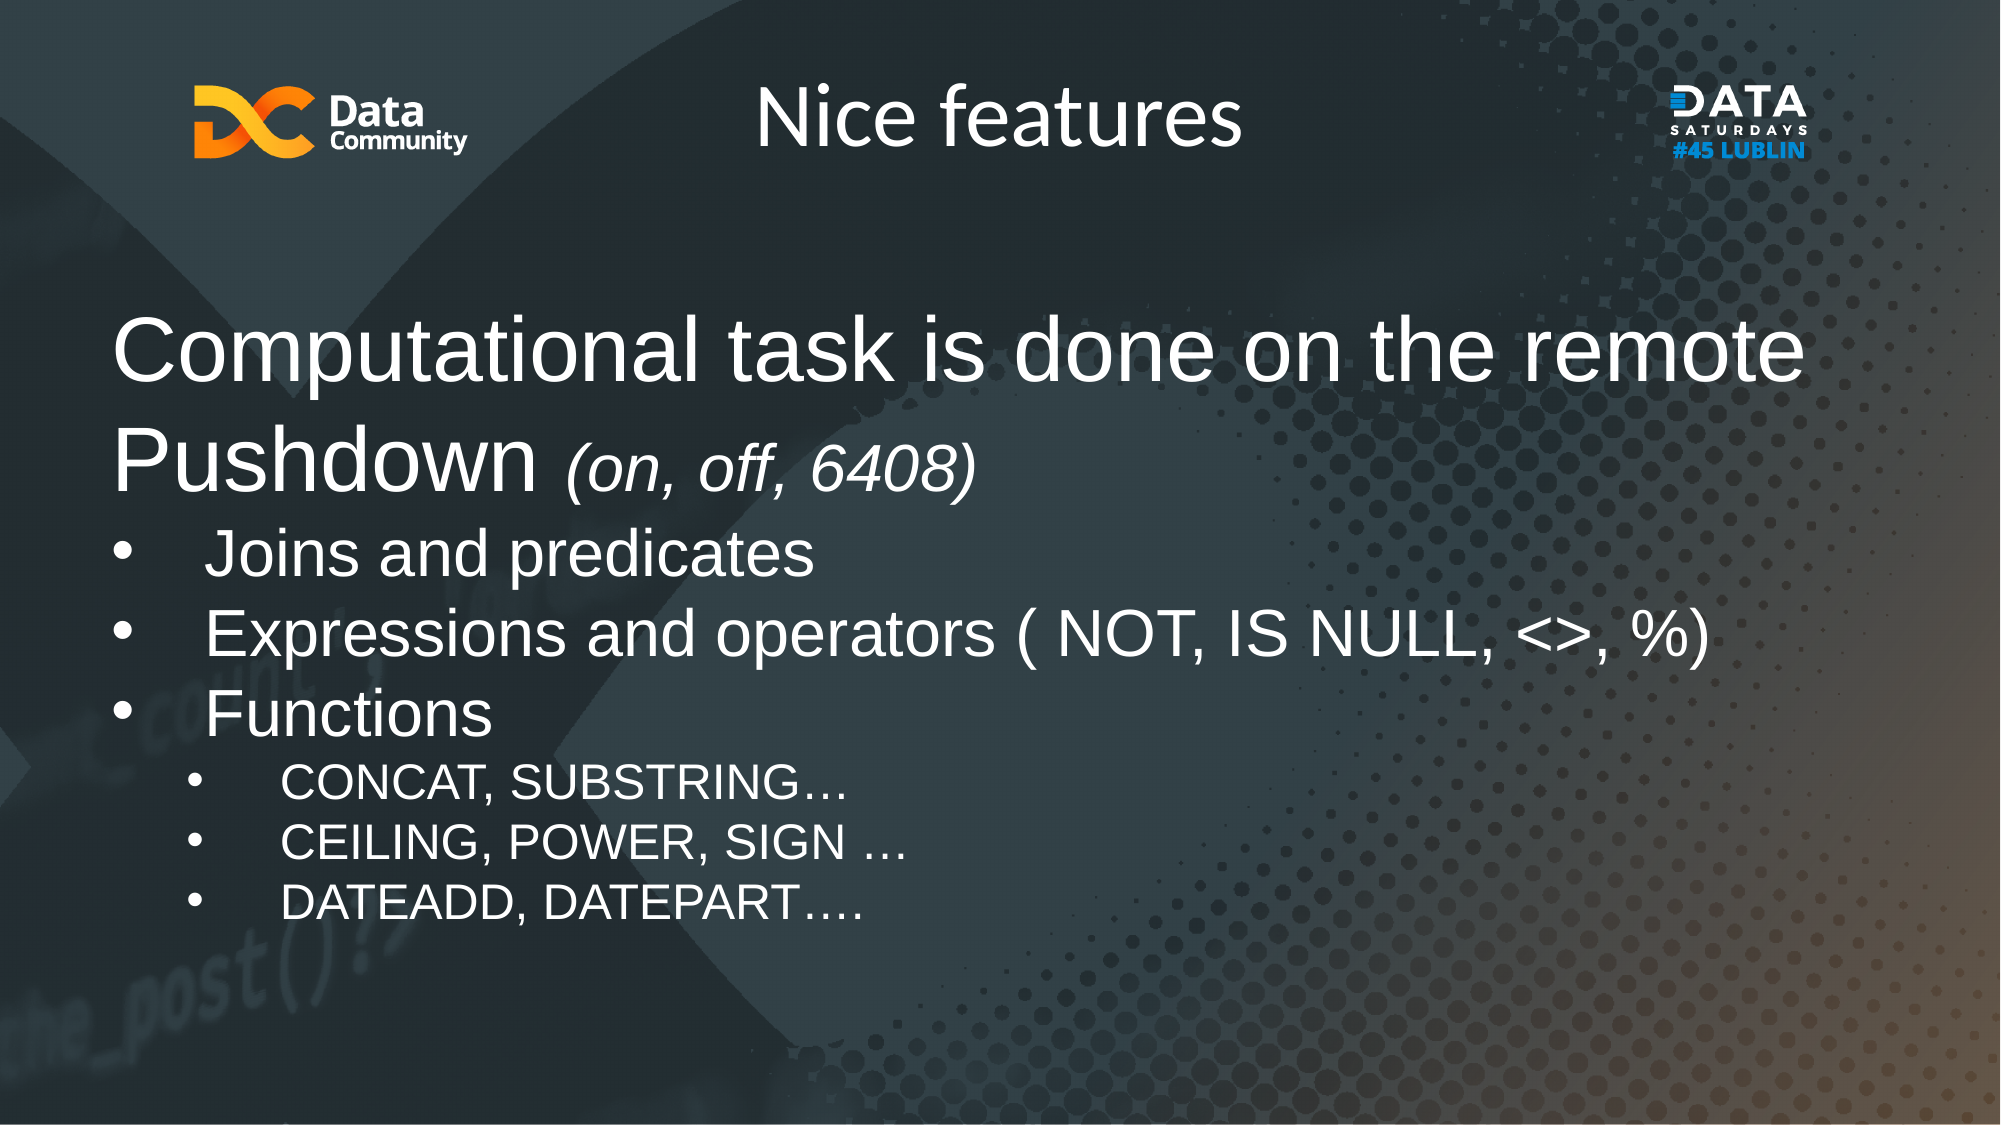

Nice features
Computational task is done on the remote
Pushdown (on, off, 6408)
Joins and predicates
Expressions and operators ( NOT, IS NULL, <>, %)
Functions
CONCAT, SUBSTRING…
CEILING, POWER, SIGN …
DATEADD, DATEPART….